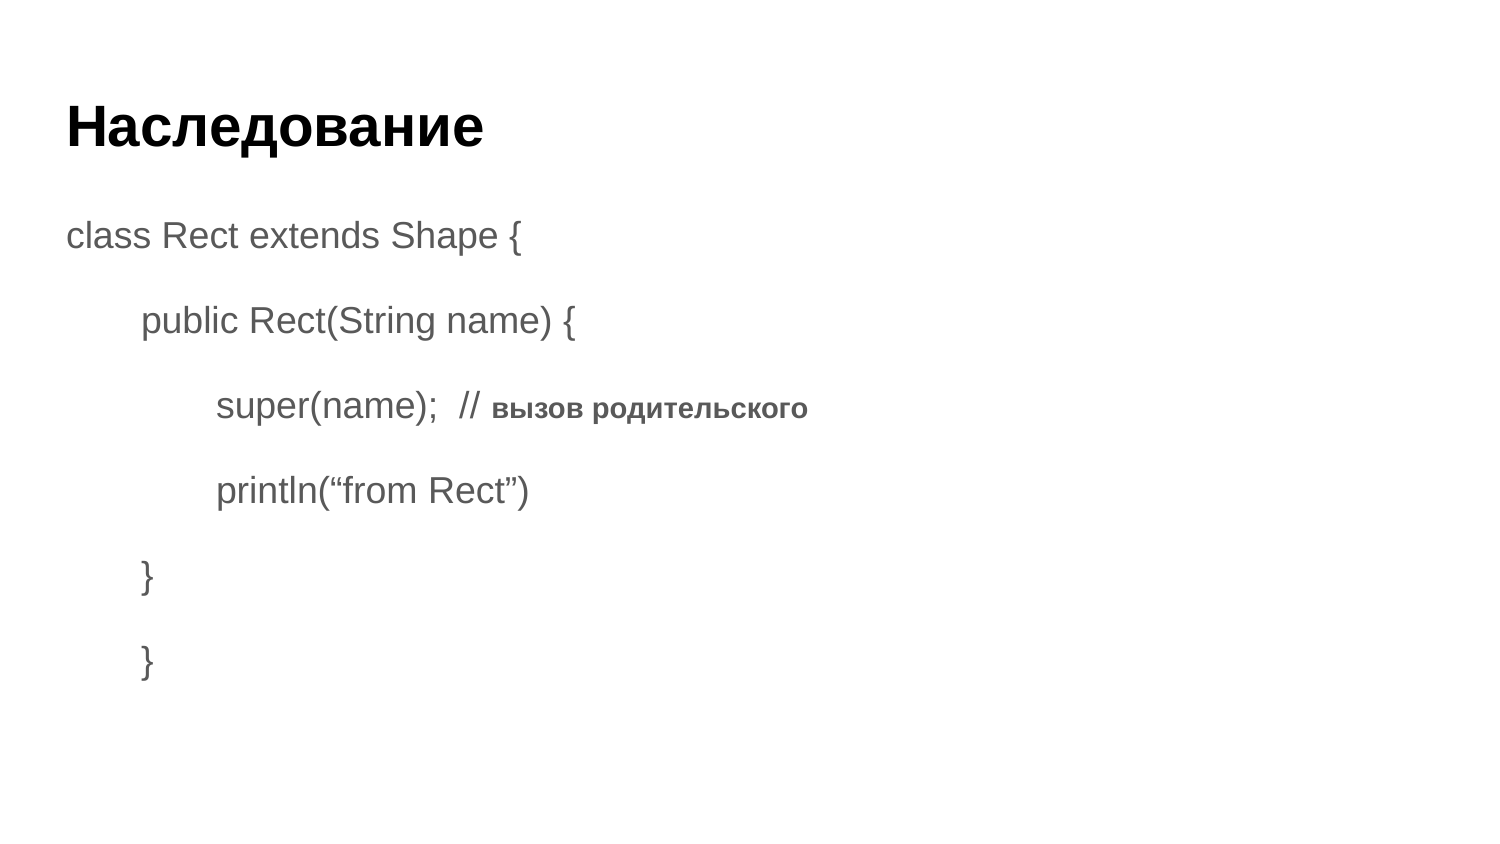

# Наследование
class Rect extends Shape {
public Rect(String name) {
	super(name);  // вызов родительского
	println(“from Rect”)
}
}